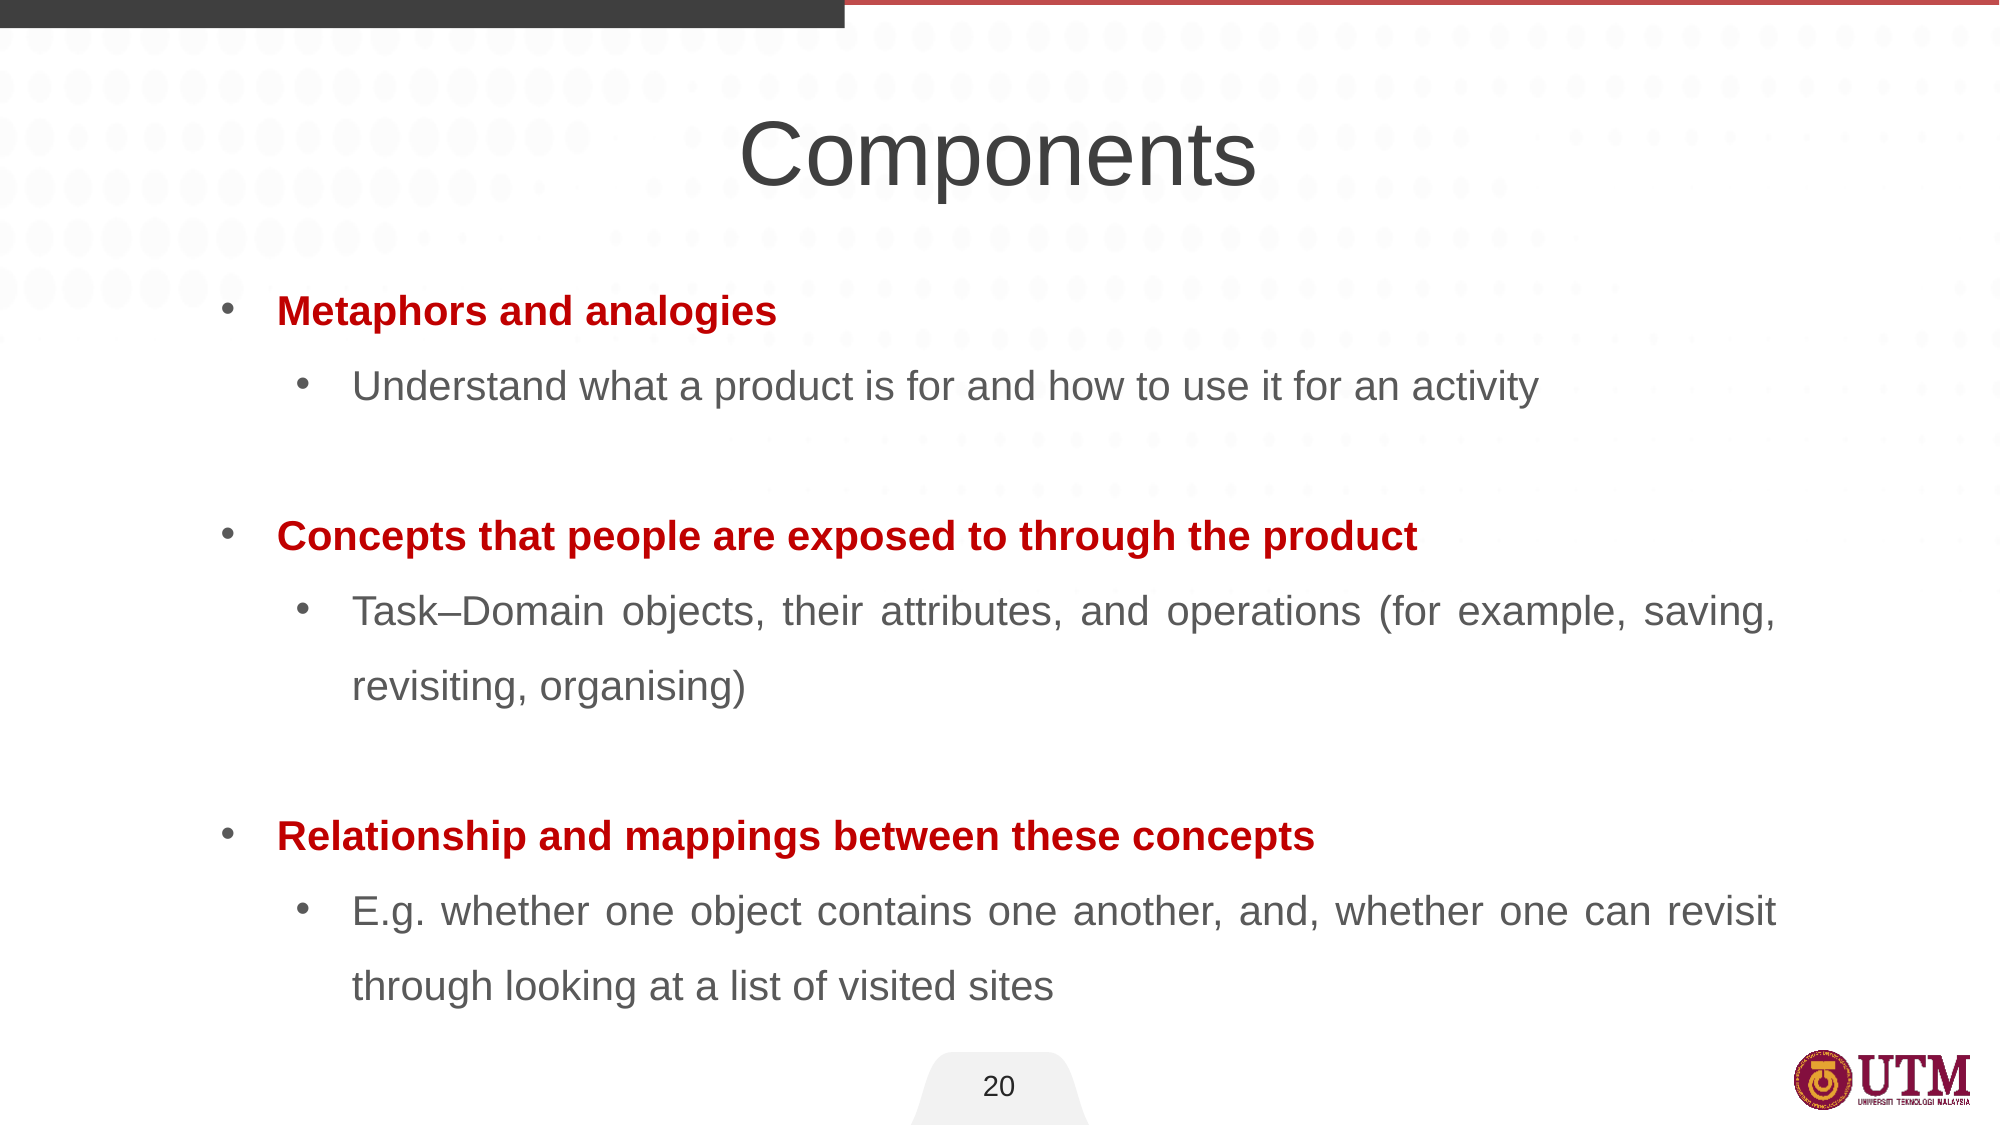

Components
Metaphors and analogies
Understand what a product is for and how to use it for an activity

Concepts that people are exposed to through the product
Task–Domain objects, their attributes, and operations (for example, saving, revisiting, organising)

Relationship and mappings between these concepts
E.g. whether one object contains one another, and, whether one can revisit through looking at a list of visited sites
20